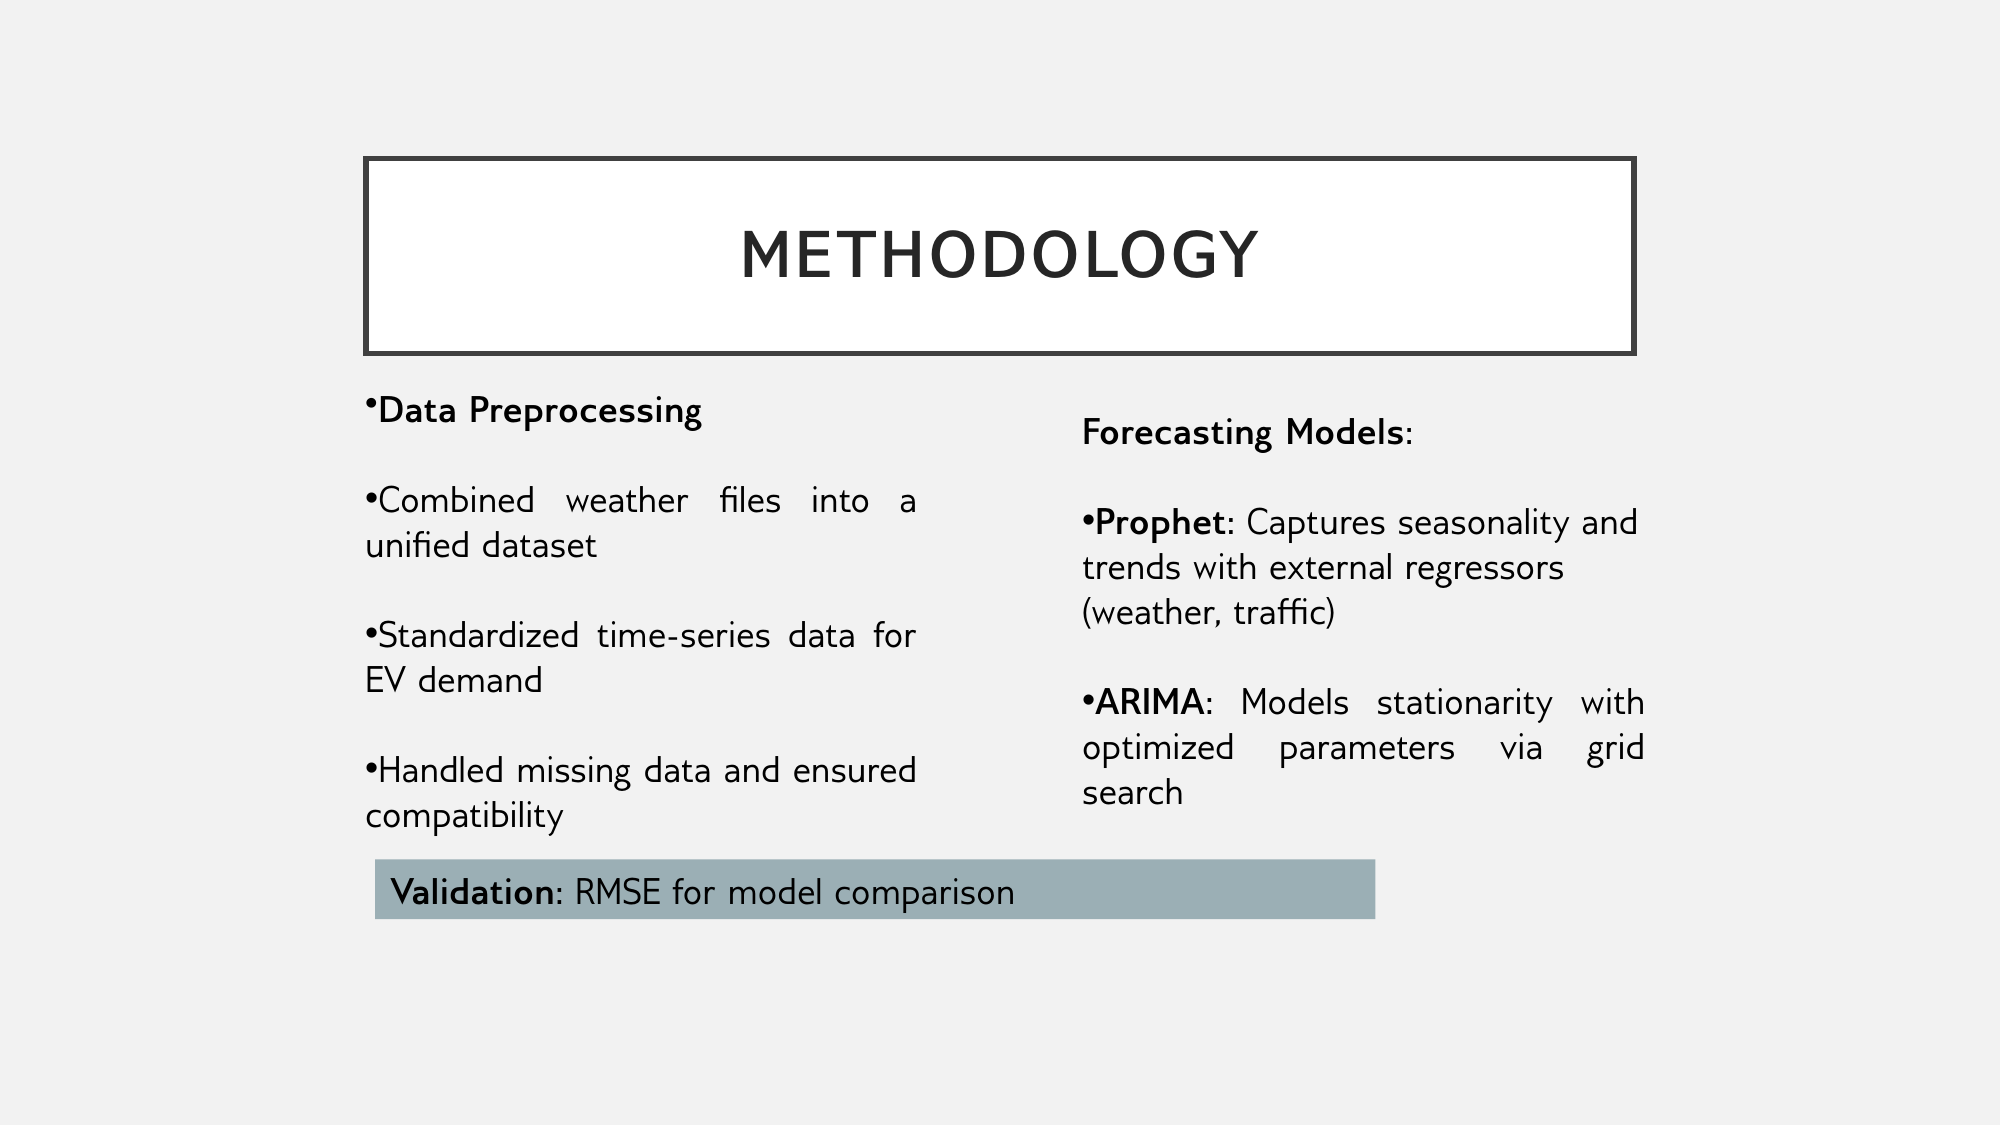

# Methodology
Data Preprocessing

Combined weather files into a unified dataset

Standardized time-series data for EV demand

Handled missing data and ensured compatibility

Forecasting Models:

Prophet: Captures seasonality and trends with external regressors (weather, traffic)

ARIMA: Models stationarity with optimized parameters via grid search

Validation: RMSE for model comparison